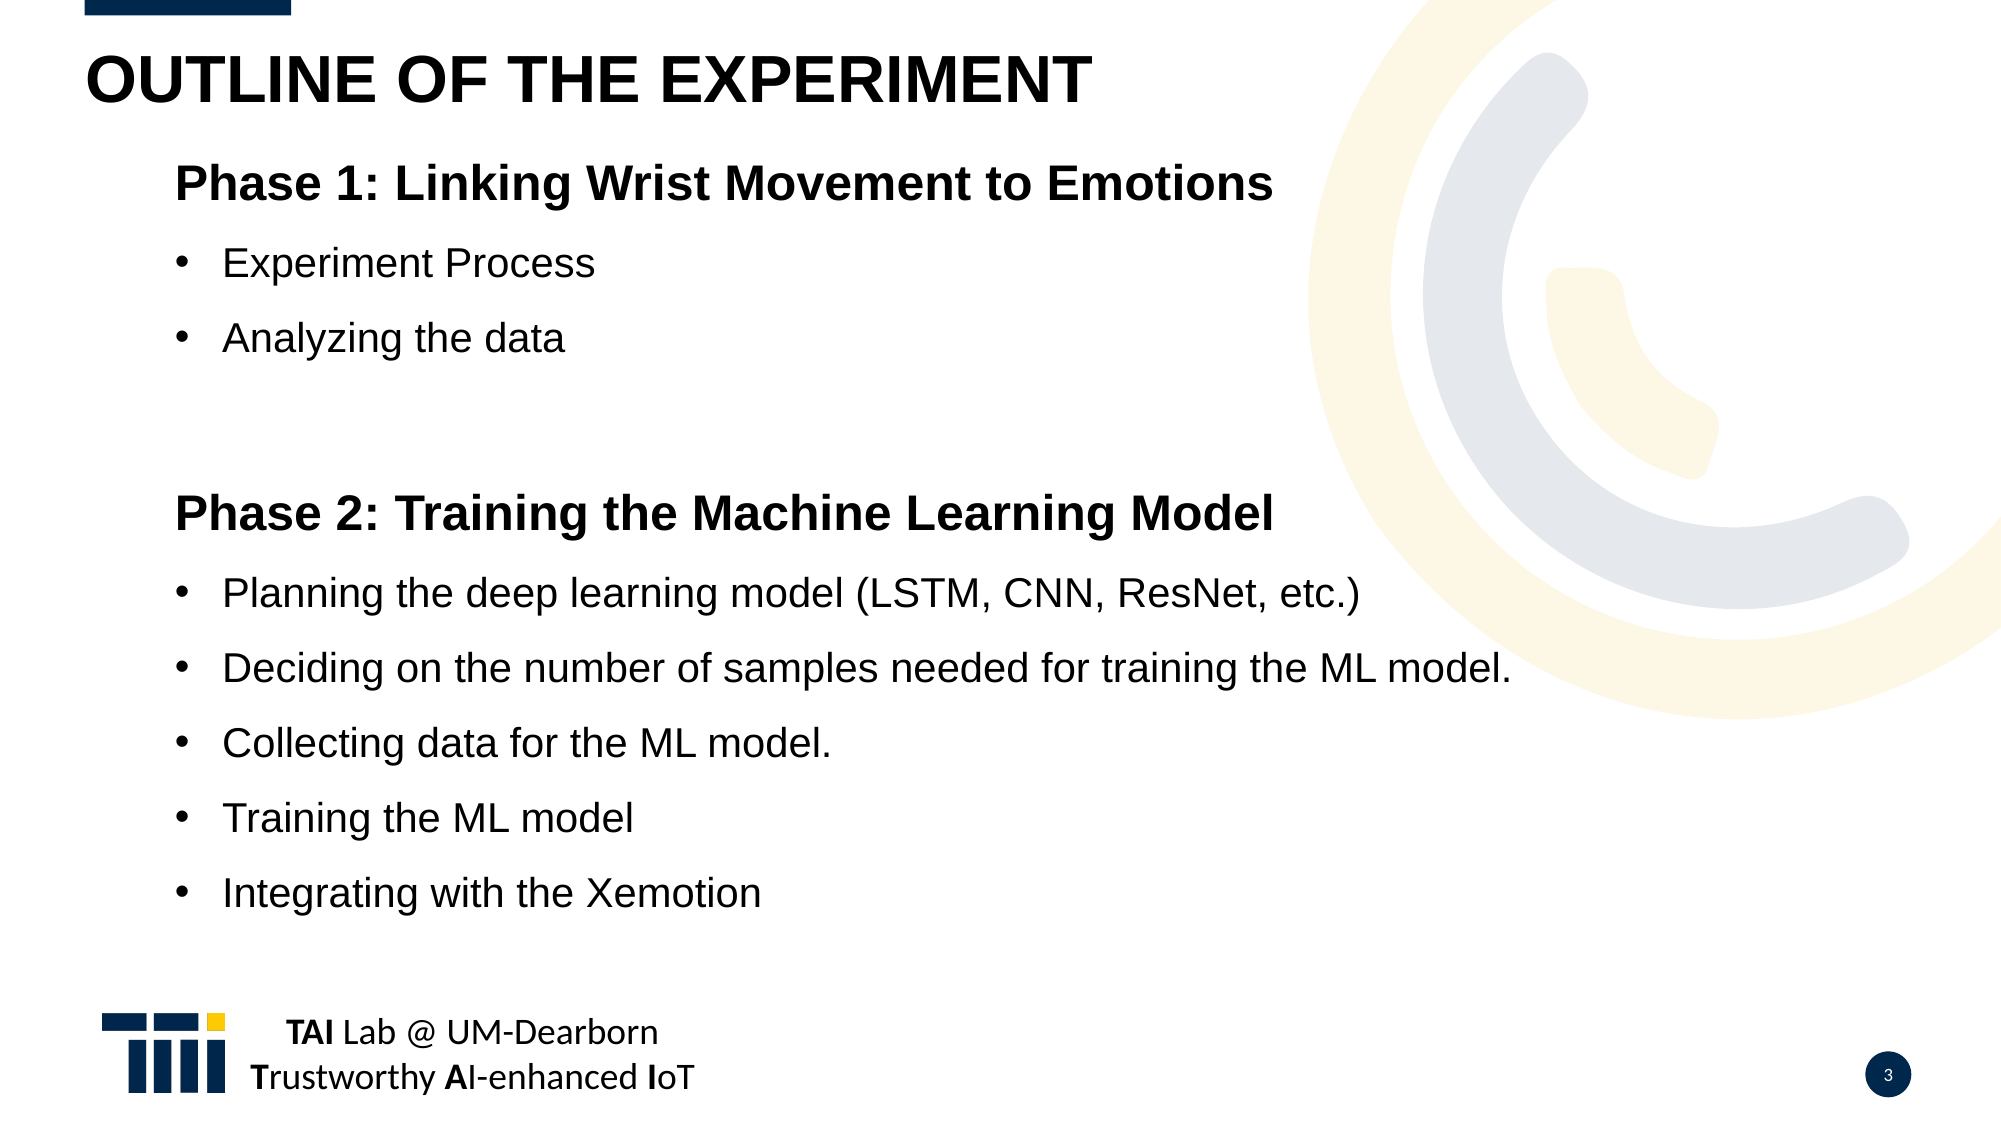

Outline of the Experiment
Phase 1: Linking Wrist Movement to Emotions
Experiment Process
Analyzing the data

Phase 2: Training the Machine Learning Model
Planning the deep learning model (LSTM, CNN, ResNet, etc.)
Deciding on the number of samples needed for training the ML model.
Collecting data for the ML model.
Training the ML model
Integrating with the Xemotion
3